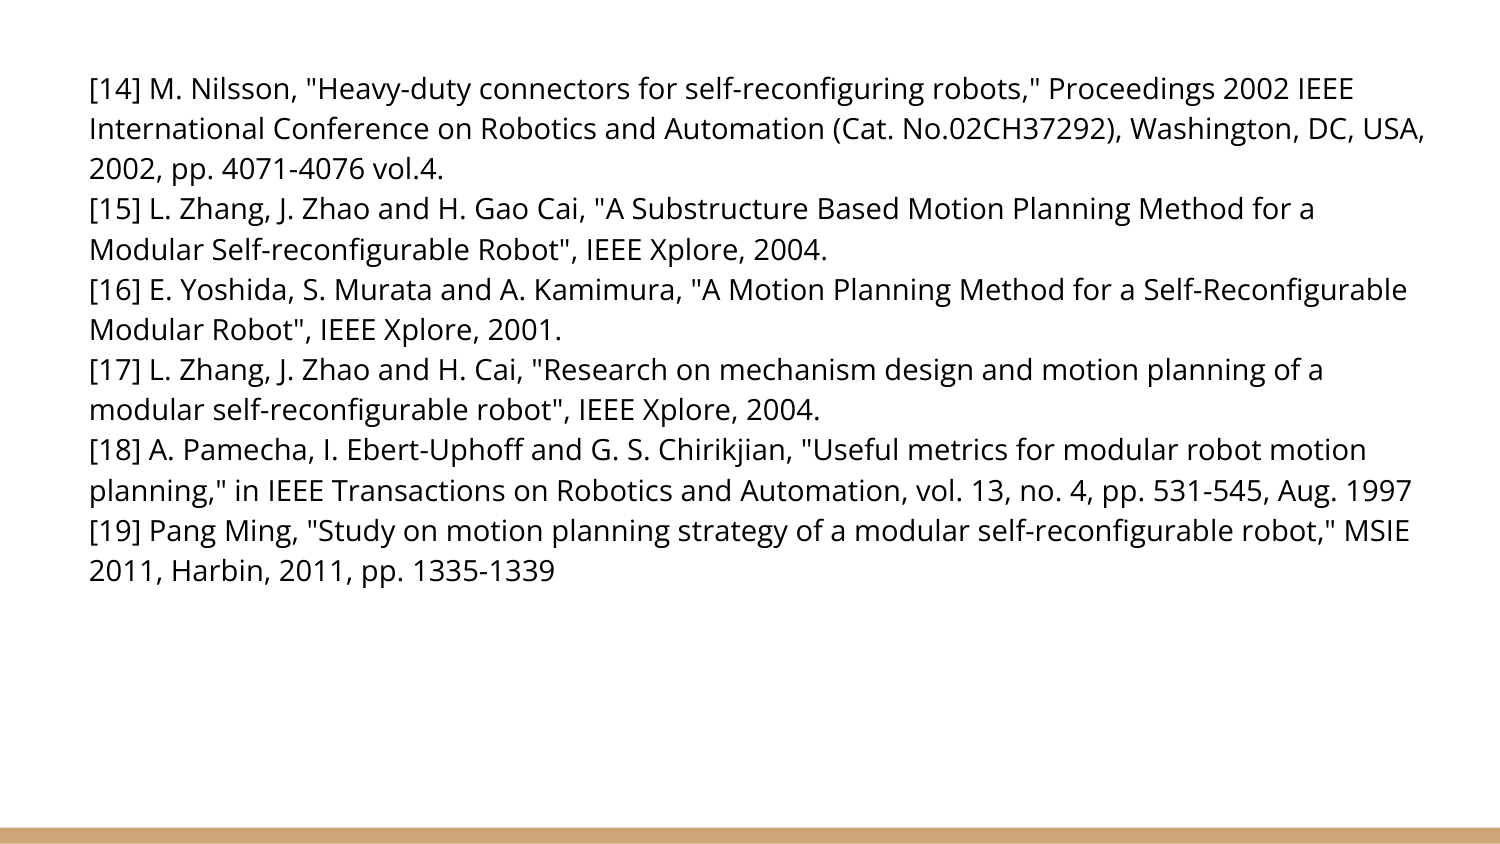

[14] M. Nilsson, "Heavy-duty connectors for self-reconfiguring robots," Proceedings 2002 IEEE International Conference on Robotics and Automation (Cat. No.02CH37292), Washington, DC, USA, 2002, pp. 4071-4076 vol.4.
[15] L. Zhang, J. Zhao and H. Gao Cai, "A Substructure Based Motion Planning Method for a Modular Self-reconfigurable Robot", IEEE Xplore, 2004.
[16] E. Yoshida, S. Murata and A. Kamimura, "A Motion Planning Method for a Self-Reconfigurable Modular Robot", IEEE Xplore, 2001.
[17] L. Zhang, J. Zhao and H. Cai, "Research on mechanism design and motion planning of a modular self-reconfigurable robot", IEEE Xplore, 2004.
[18] A. Pamecha, I. Ebert-Uphoff and G. S. Chirikjian, "Useful metrics for modular robot motion planning," in IEEE Transactions on Robotics and Automation, vol. 13, no. 4, pp. 531-545, Aug. 1997
[19] Pang Ming, "Study on motion planning strategy of a modular self-reconfigurable robot," MSIE 2011, Harbin, 2011, pp. 1335-1339